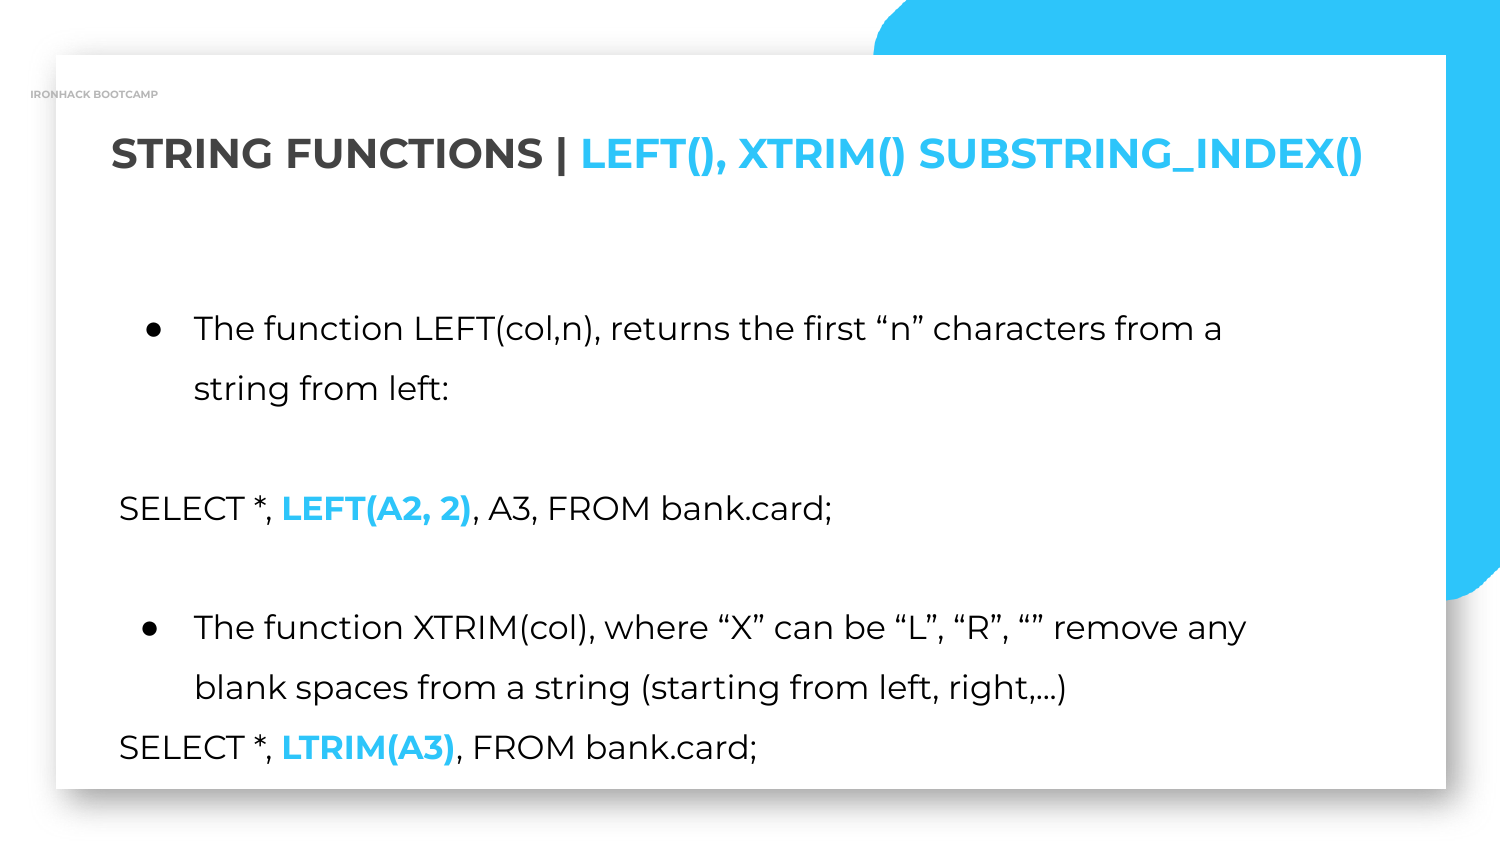

IRONHACK BOOTCAMP
STRING FUNCTIONS | LEFT(), XTRIM() SUBSTRING_INDEX()
The function LEFT(col,n), returns the first “n” characters from a string from left:

SELECT *, LEFT(A2, 2), A3, FROM bank.card;

The function XTRIM(col), where “X” can be “L”, “R”, “” remove any blank spaces from a string (starting from left, right,...)
SELECT *, LTRIM(A3), FROM bank.card;